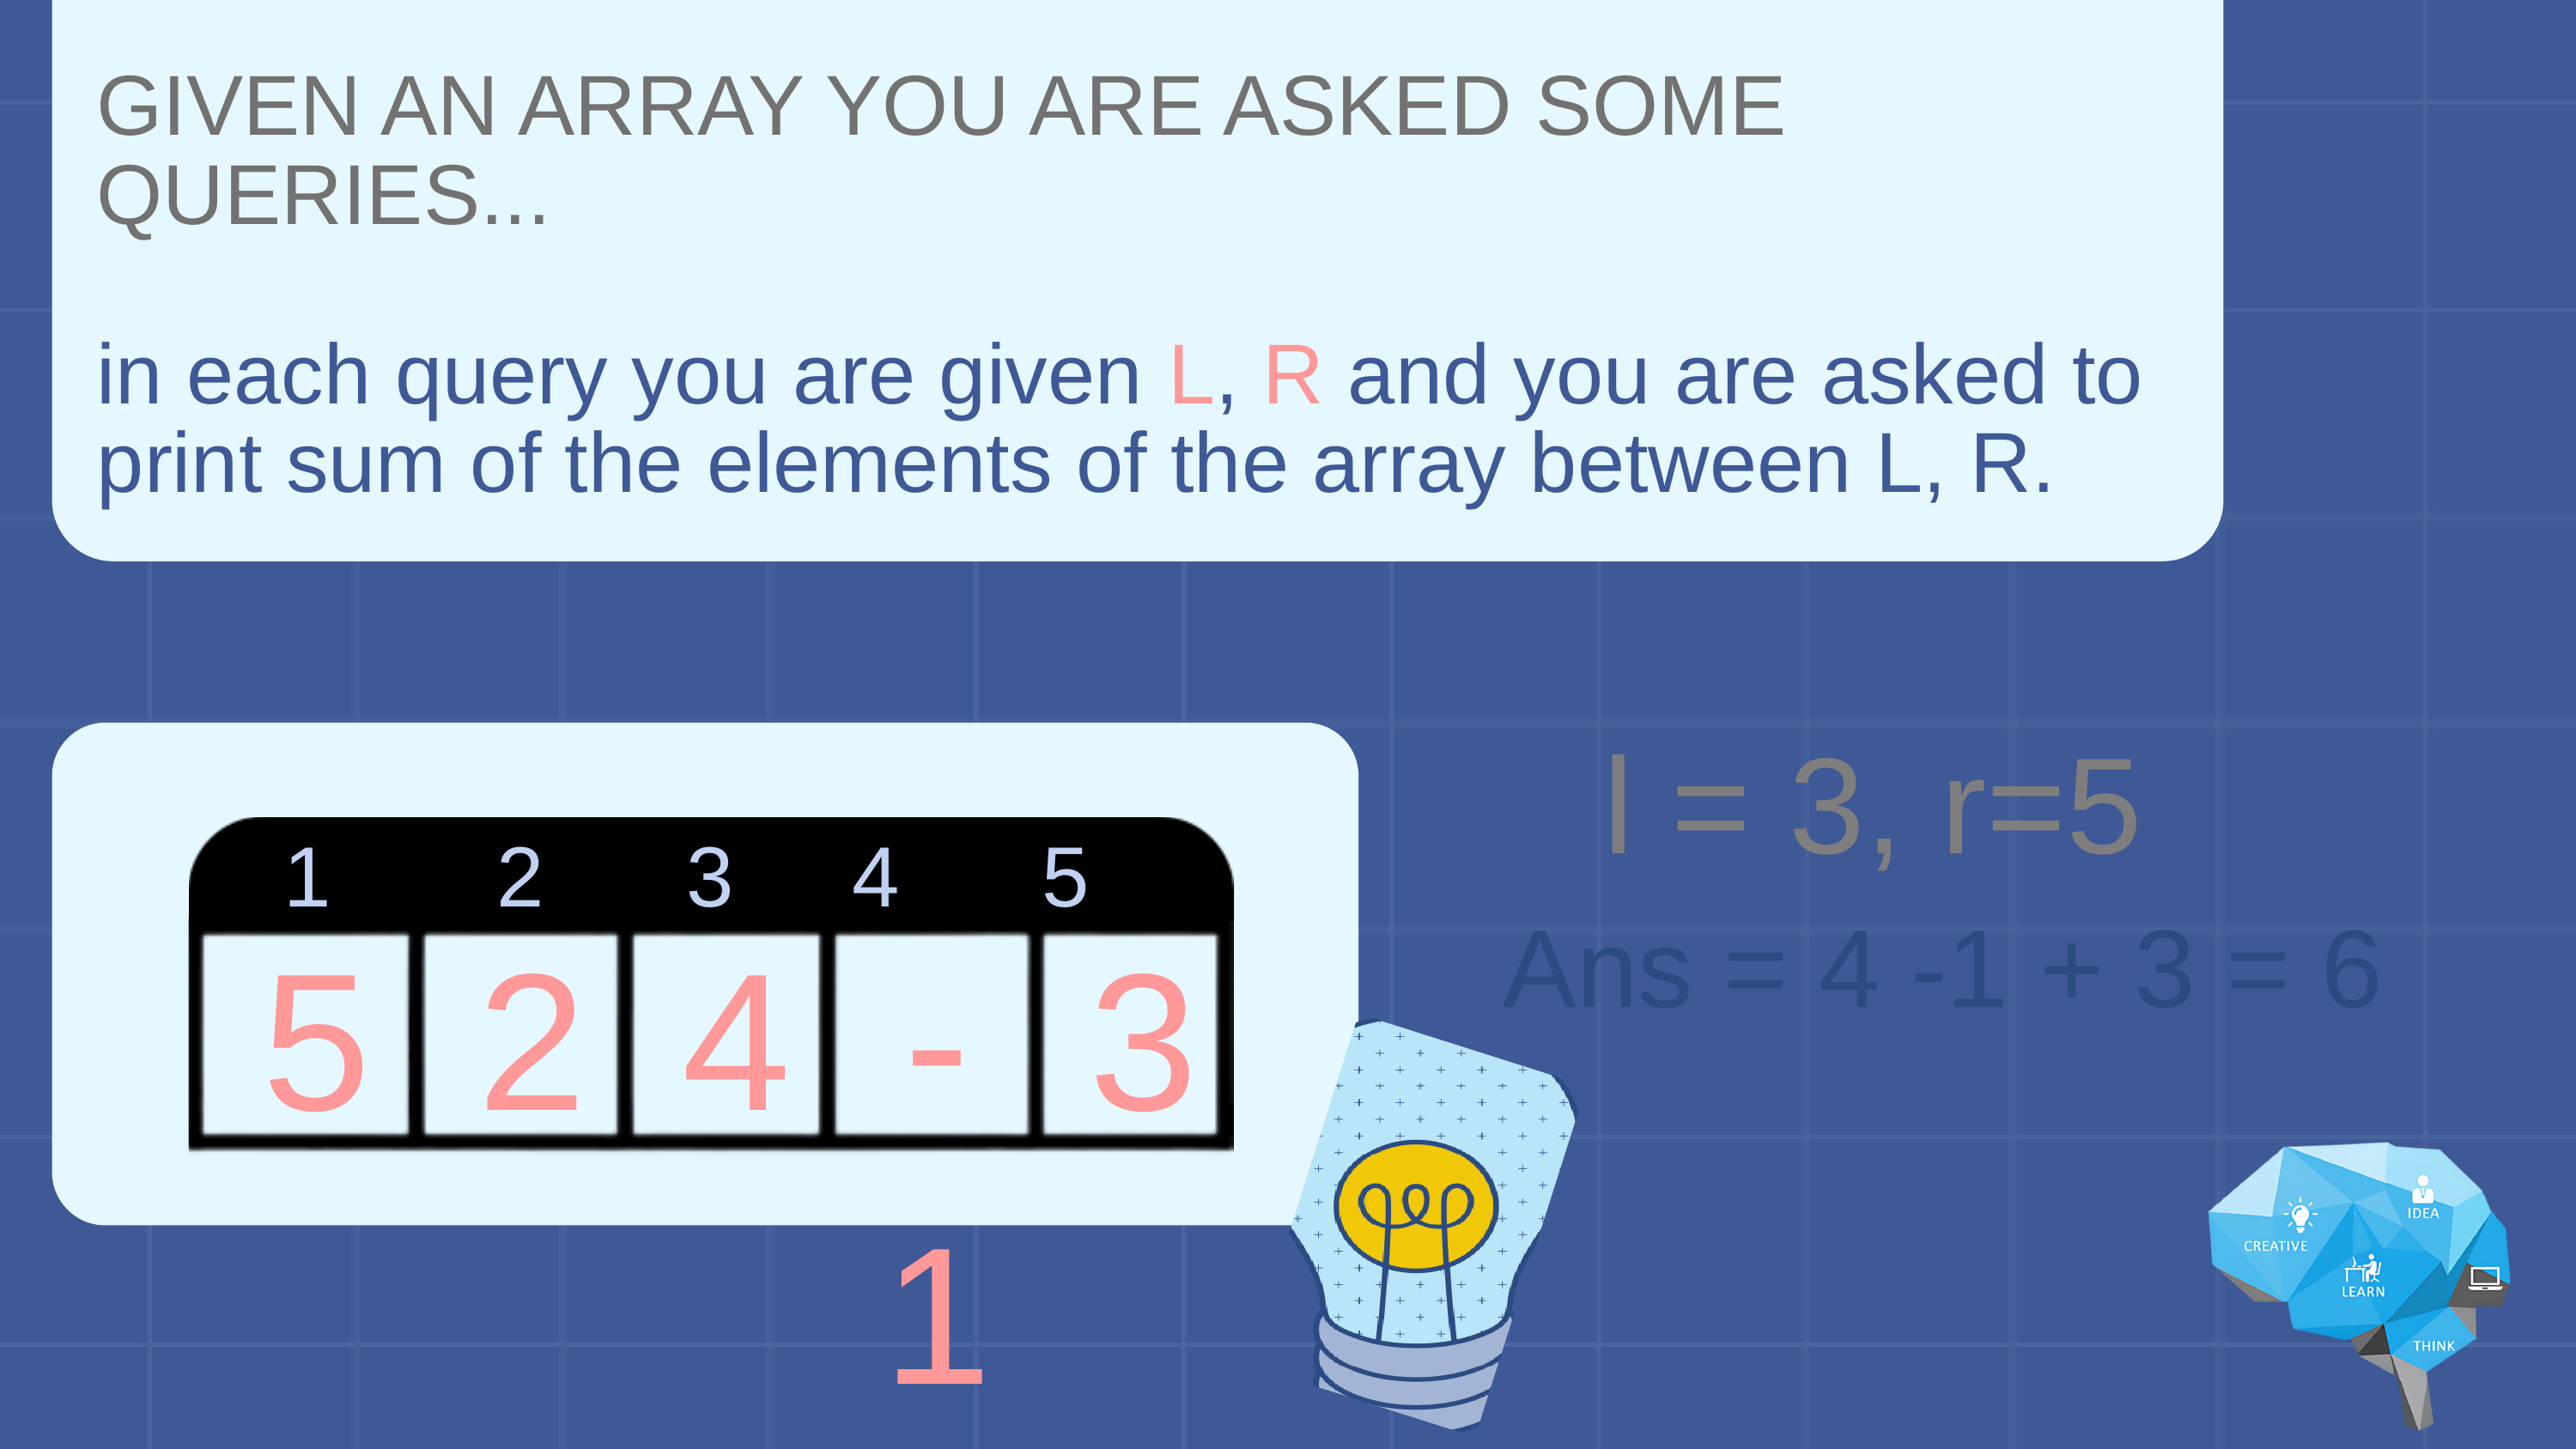

GIVEN AN ARRAY YOU ARE ASKED SOME QUERIES...

in each query you are given L, R and you are asked to print sum of the elements of the array between L, R.

l = 3, r=5

  1       2      3     4      5
Ans = 4 -1 + 3 = 6
5
2
4
-1
3